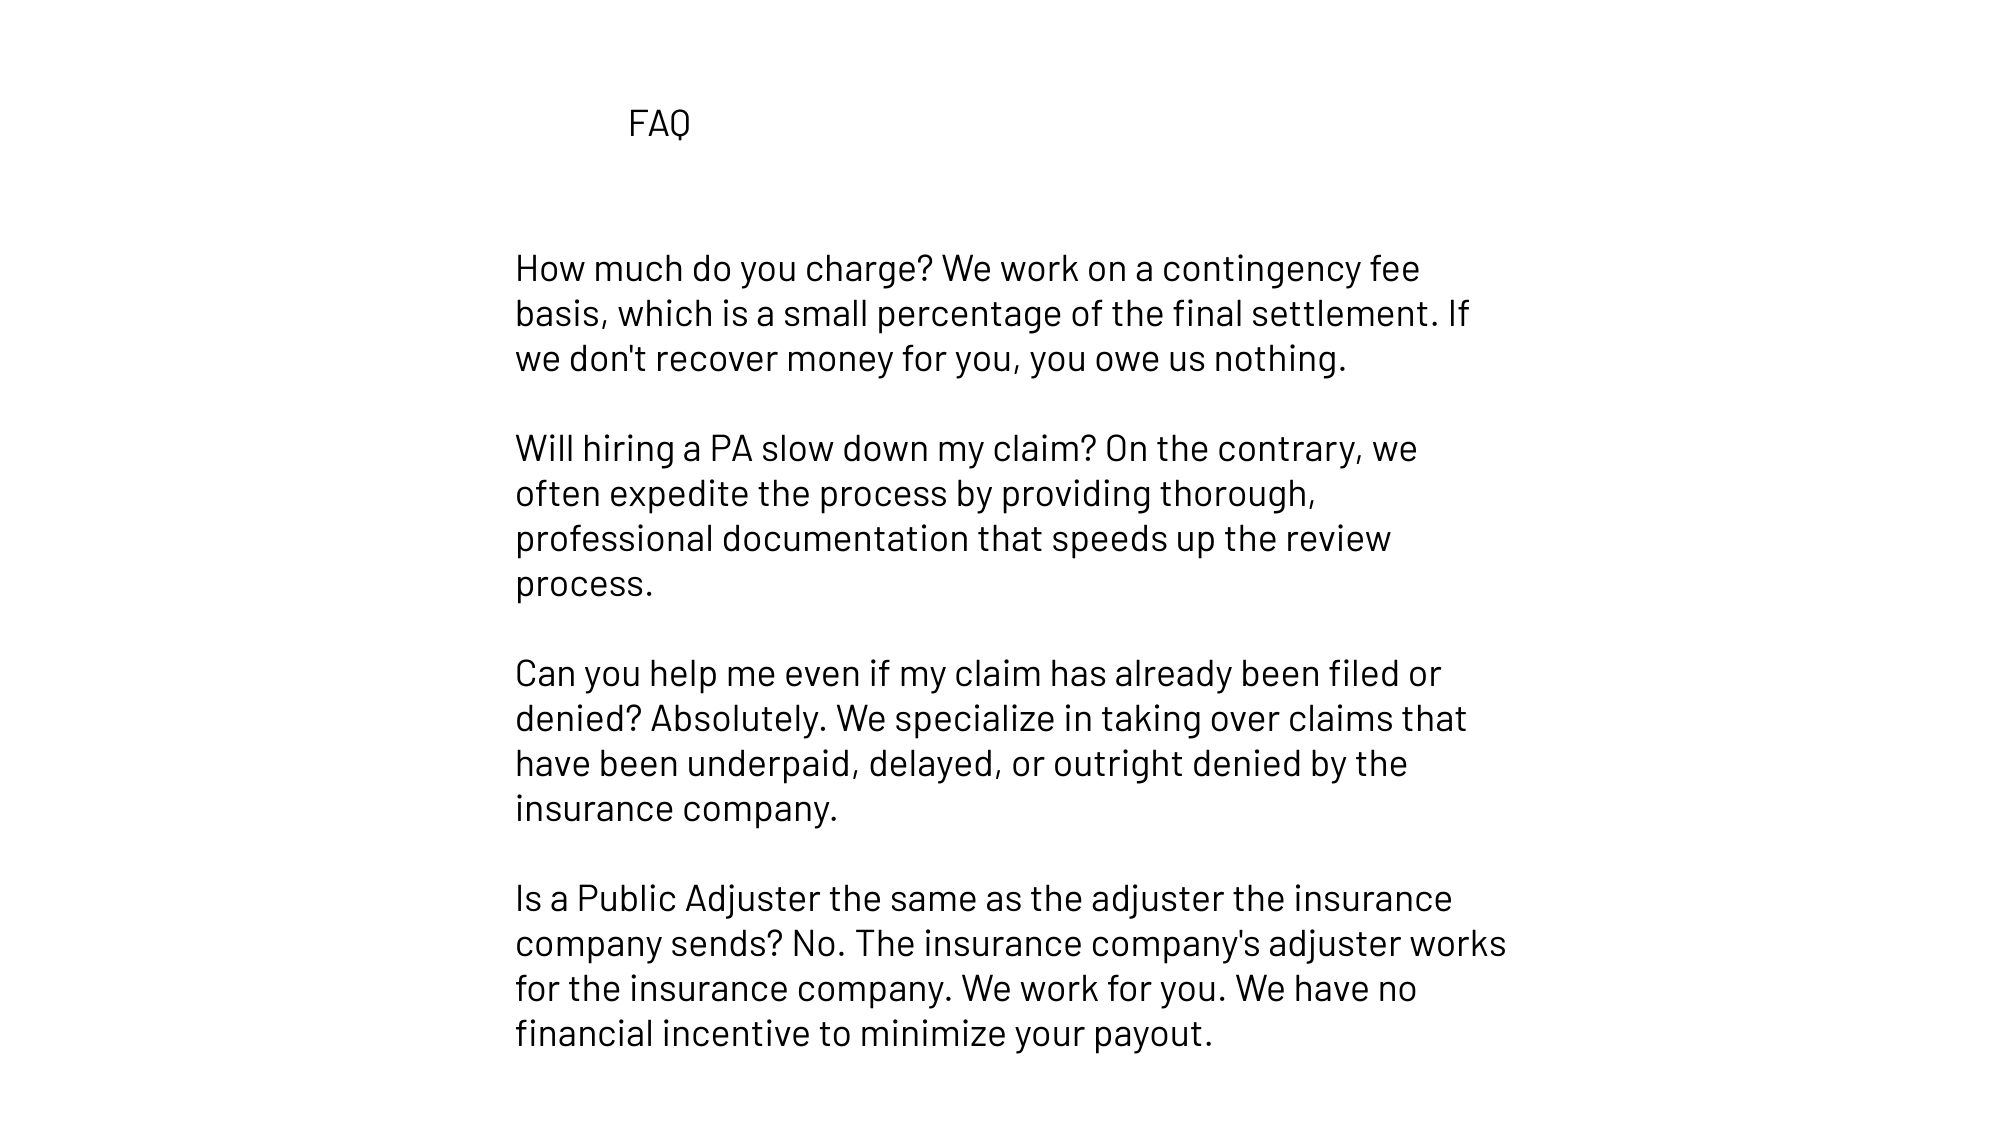

FAQ
How much do you charge? We work on a contingency fee basis, which is a small percentage of the final settlement. If we don't recover money for you, you owe us nothing.

Will hiring a PA slow down my claim? On the contrary, we often expedite the process by providing thorough, professional documentation that speeds up the review process.

Can you help me even if my claim has already been filed or denied? Absolutely. We specialize in taking over claims that have been underpaid, delayed, or outright denied by the insurance company.

Is a Public Adjuster the same as the adjuster the insurance company sends? No. The insurance company's adjuster works for the insurance company. We work for you. We have no financial incentive to minimize your payout.